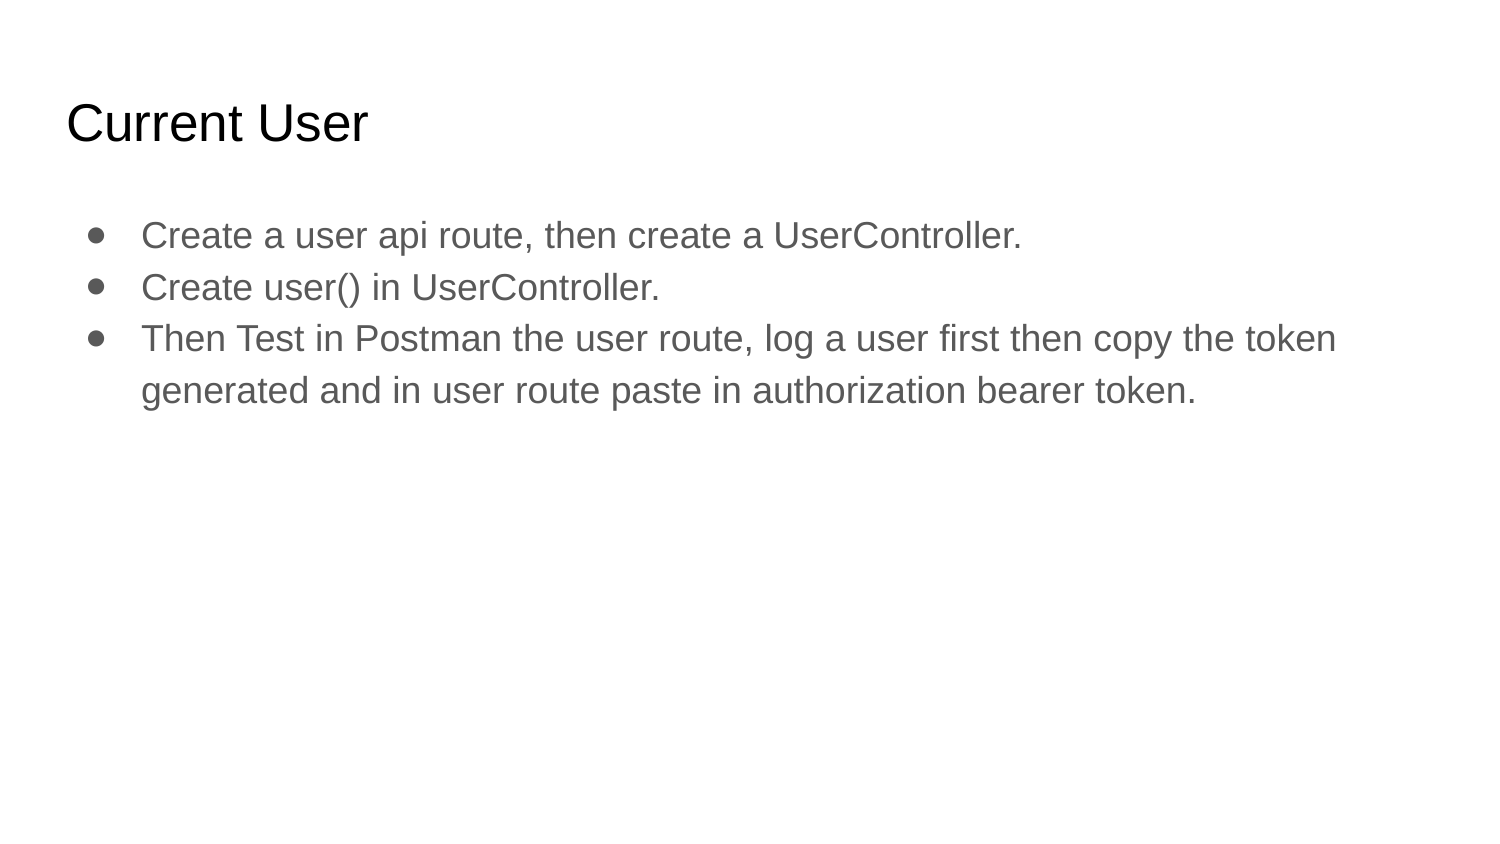

# Current User
Create a user api route, then create a UserController.
Create user() in UserController.
Then Test in Postman the user route, log a user first then copy the token generated and in user route paste in authorization bearer token.